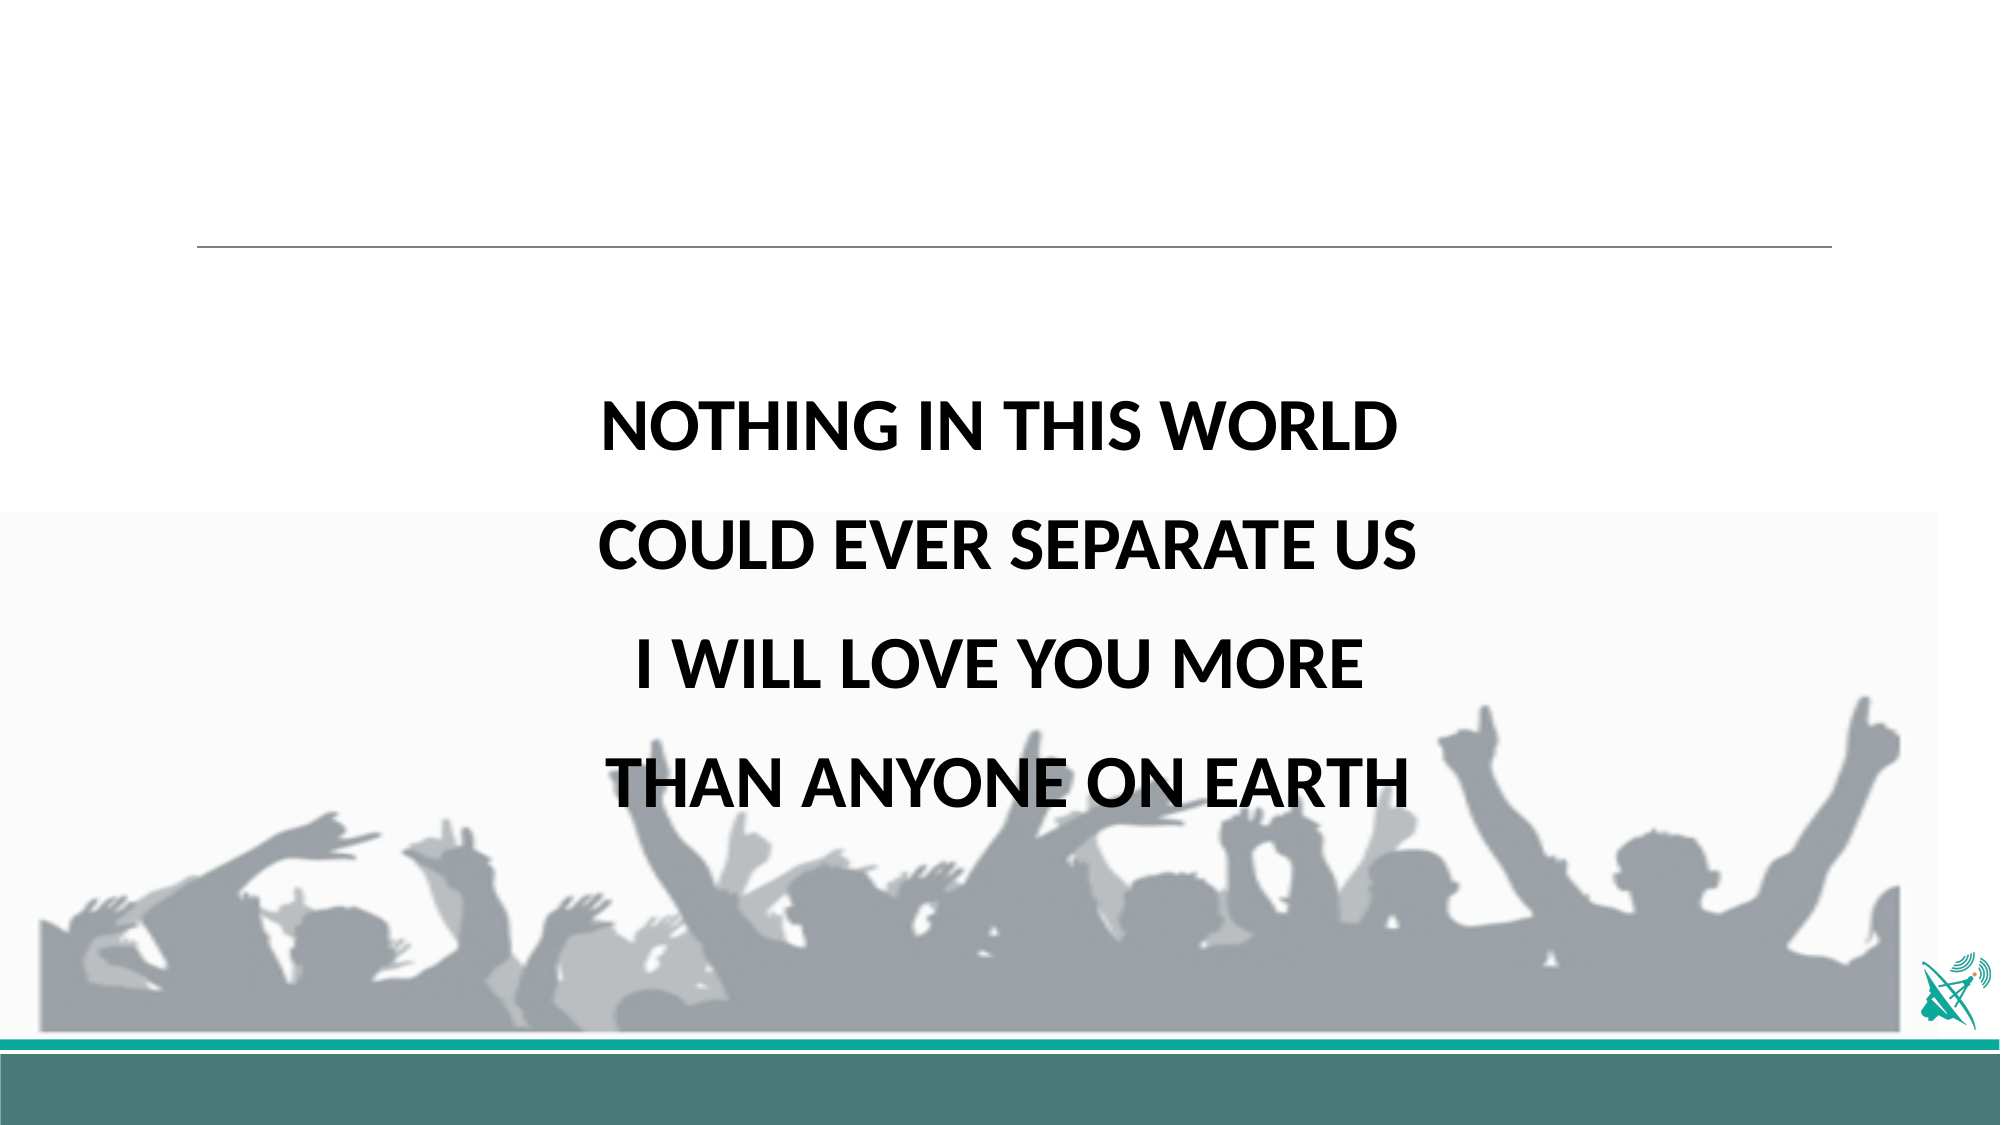

NOTHING IN THIS WORLD
COULD EVER SEPARATE US
I WILL LOVE YOU MORE
THAN ANYONE ON EARTH